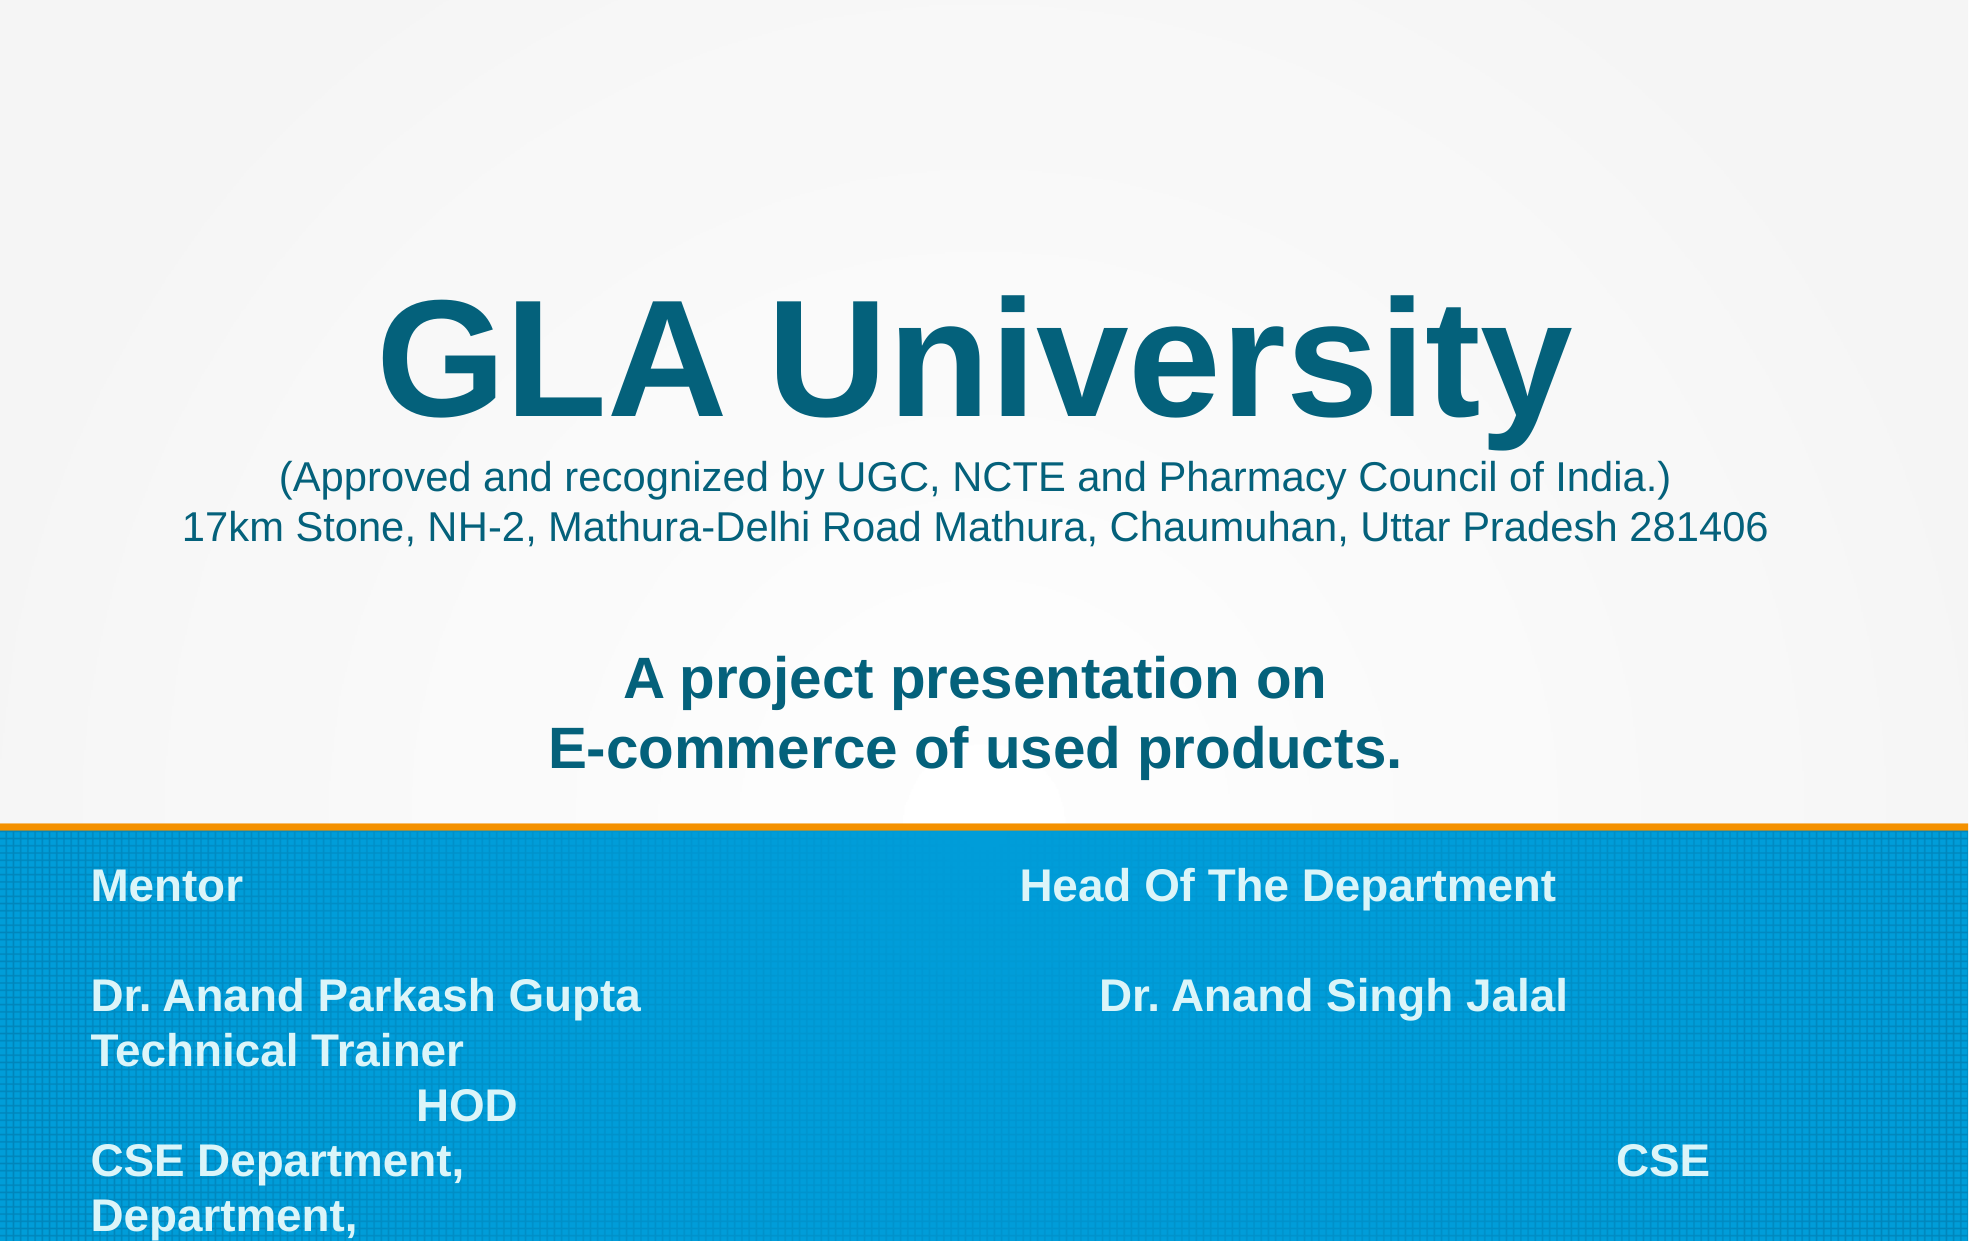

GLA University
(Approved and recognized by UGC, NCTE and Pharmacy Council of India.)
17km Stone, NH-2, Mathura-Delhi Road Mathura, Chaumuhan, Uttar Pradesh 281406
A project presentation on
E-commerce of used products.
Mentor                                                             Head Of The Department

Dr. Anand Parkash Gupta                                    Dr. Anand Singh Jalal
Technical Trainer	      				       							  HOD
CSE Department,                              					  CSE Department,
GLA University												   GLA University